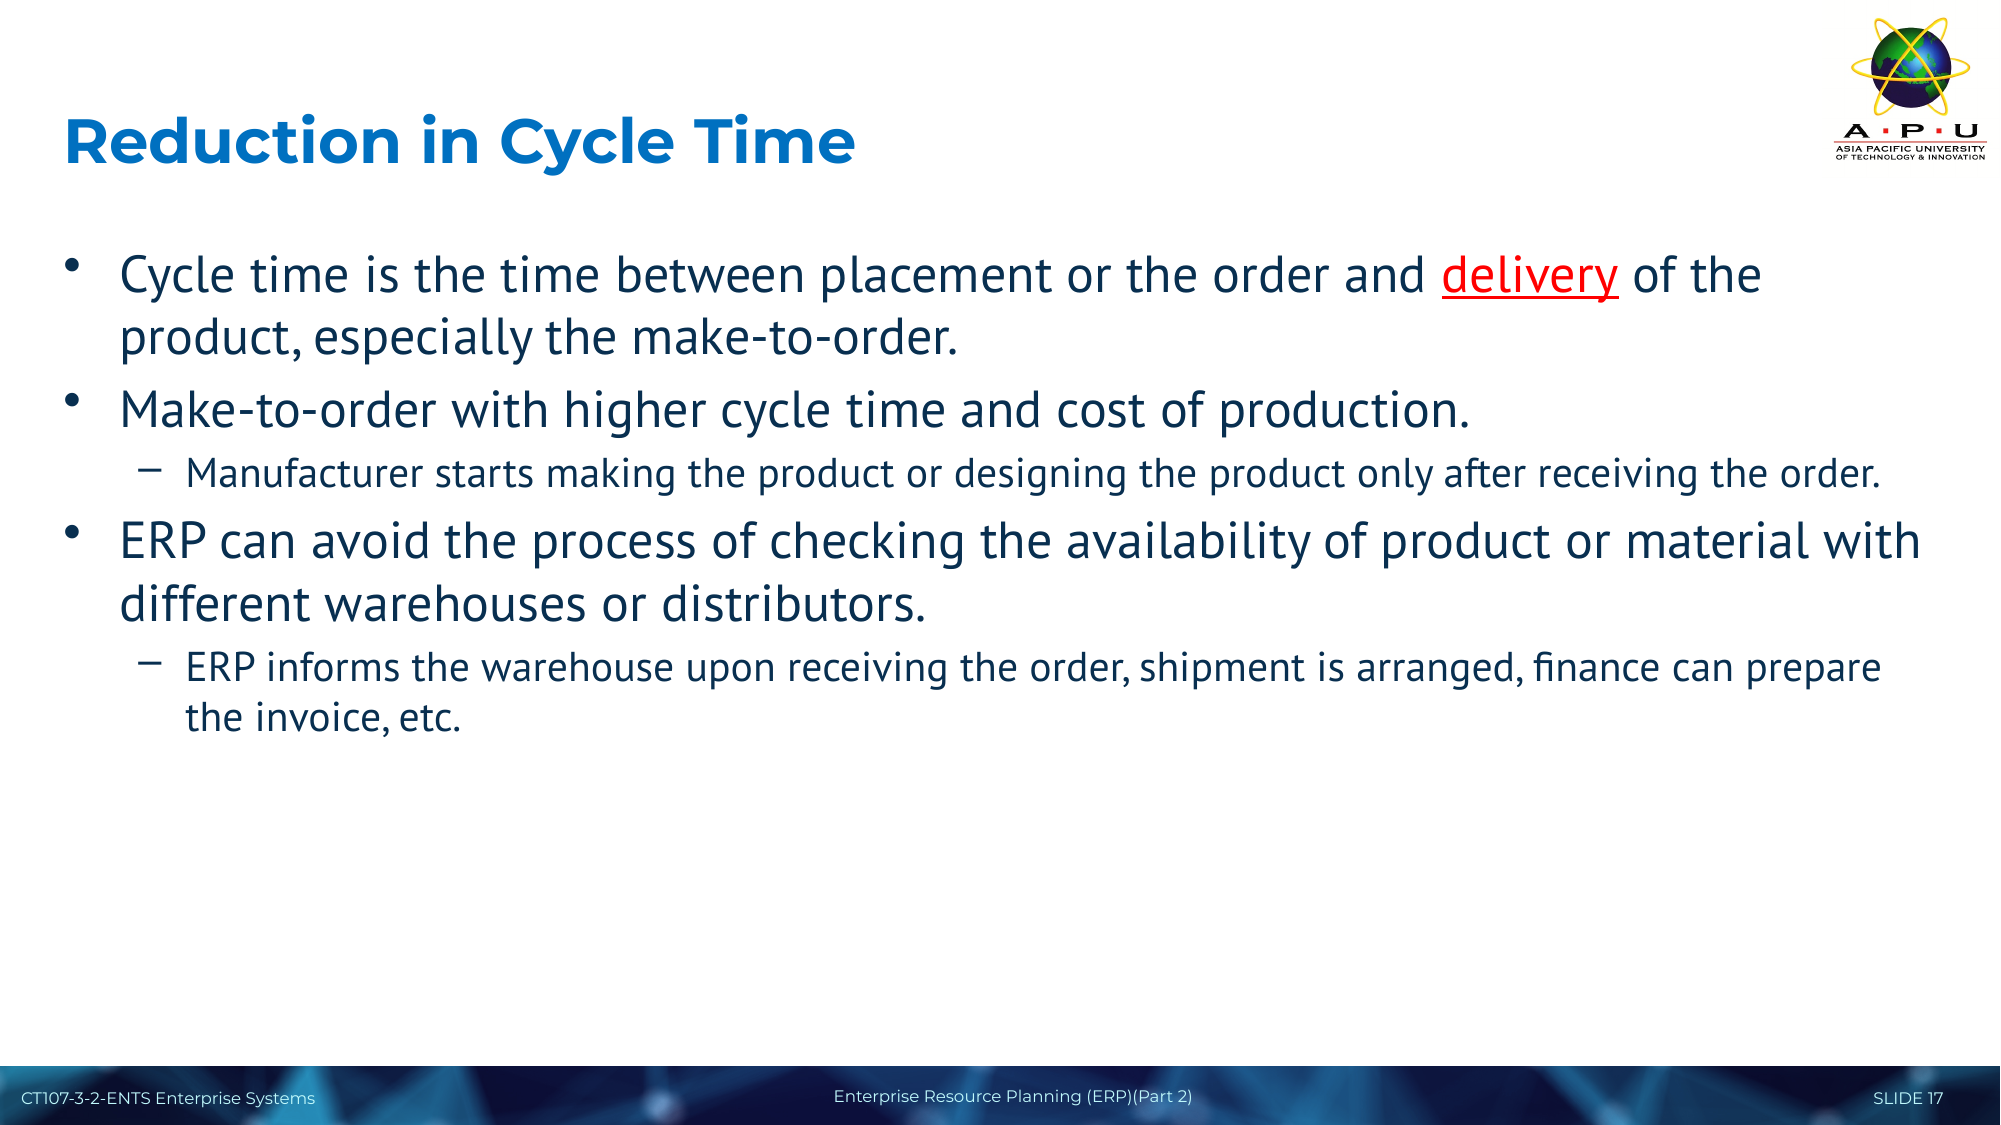

# Reduction in Cycle Time
Cycle time is the time between placement or the order and delivery of the product, especially the make-to-order.
Make-to-order with higher cycle time and cost of production.
Manufacturer starts making the product or designing the product only after receiving the order.
ERP can avoid the process of checking the availability of product or material with different warehouses or distributors.
ERP informs the warehouse upon receiving the order, shipment is arranged, finance can prepare the invoice, etc.